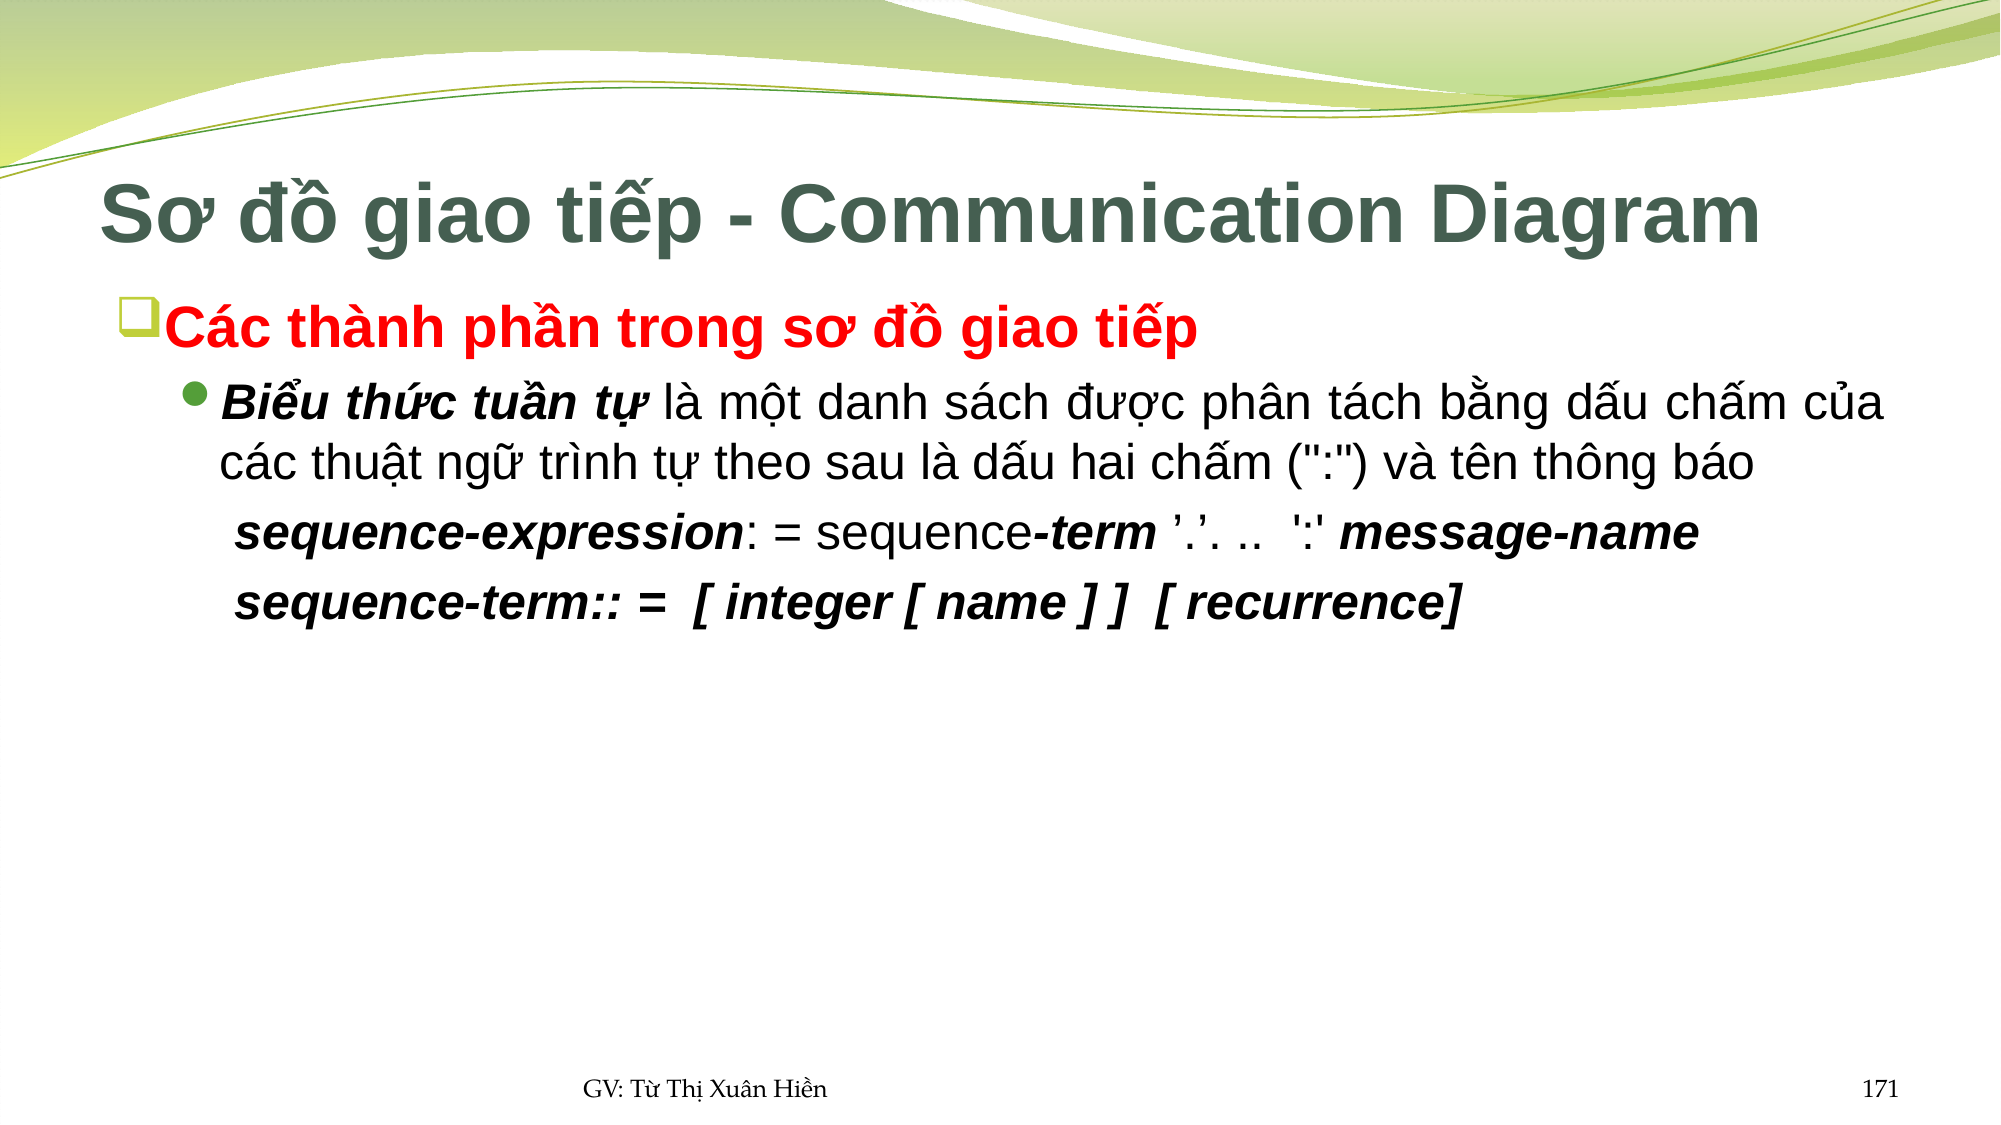

# Sơ đồ giao tiếp - Communication Diagram
Các thành phần trong sơ đồ giao tiếp
Biểu thức tuần tự là một danh sách được phân tách bằng dấu chấm của các thuật ngữ trình tự theo sau là dấu hai chấm (":") và tên thông báo
sequence-expression: = sequence-term ’.’. ..  ':' message-name
sequence-term:: =  [ integer [ name ] ]  [ recurrence]

GV: Từ Thị Xuân Hiền
171